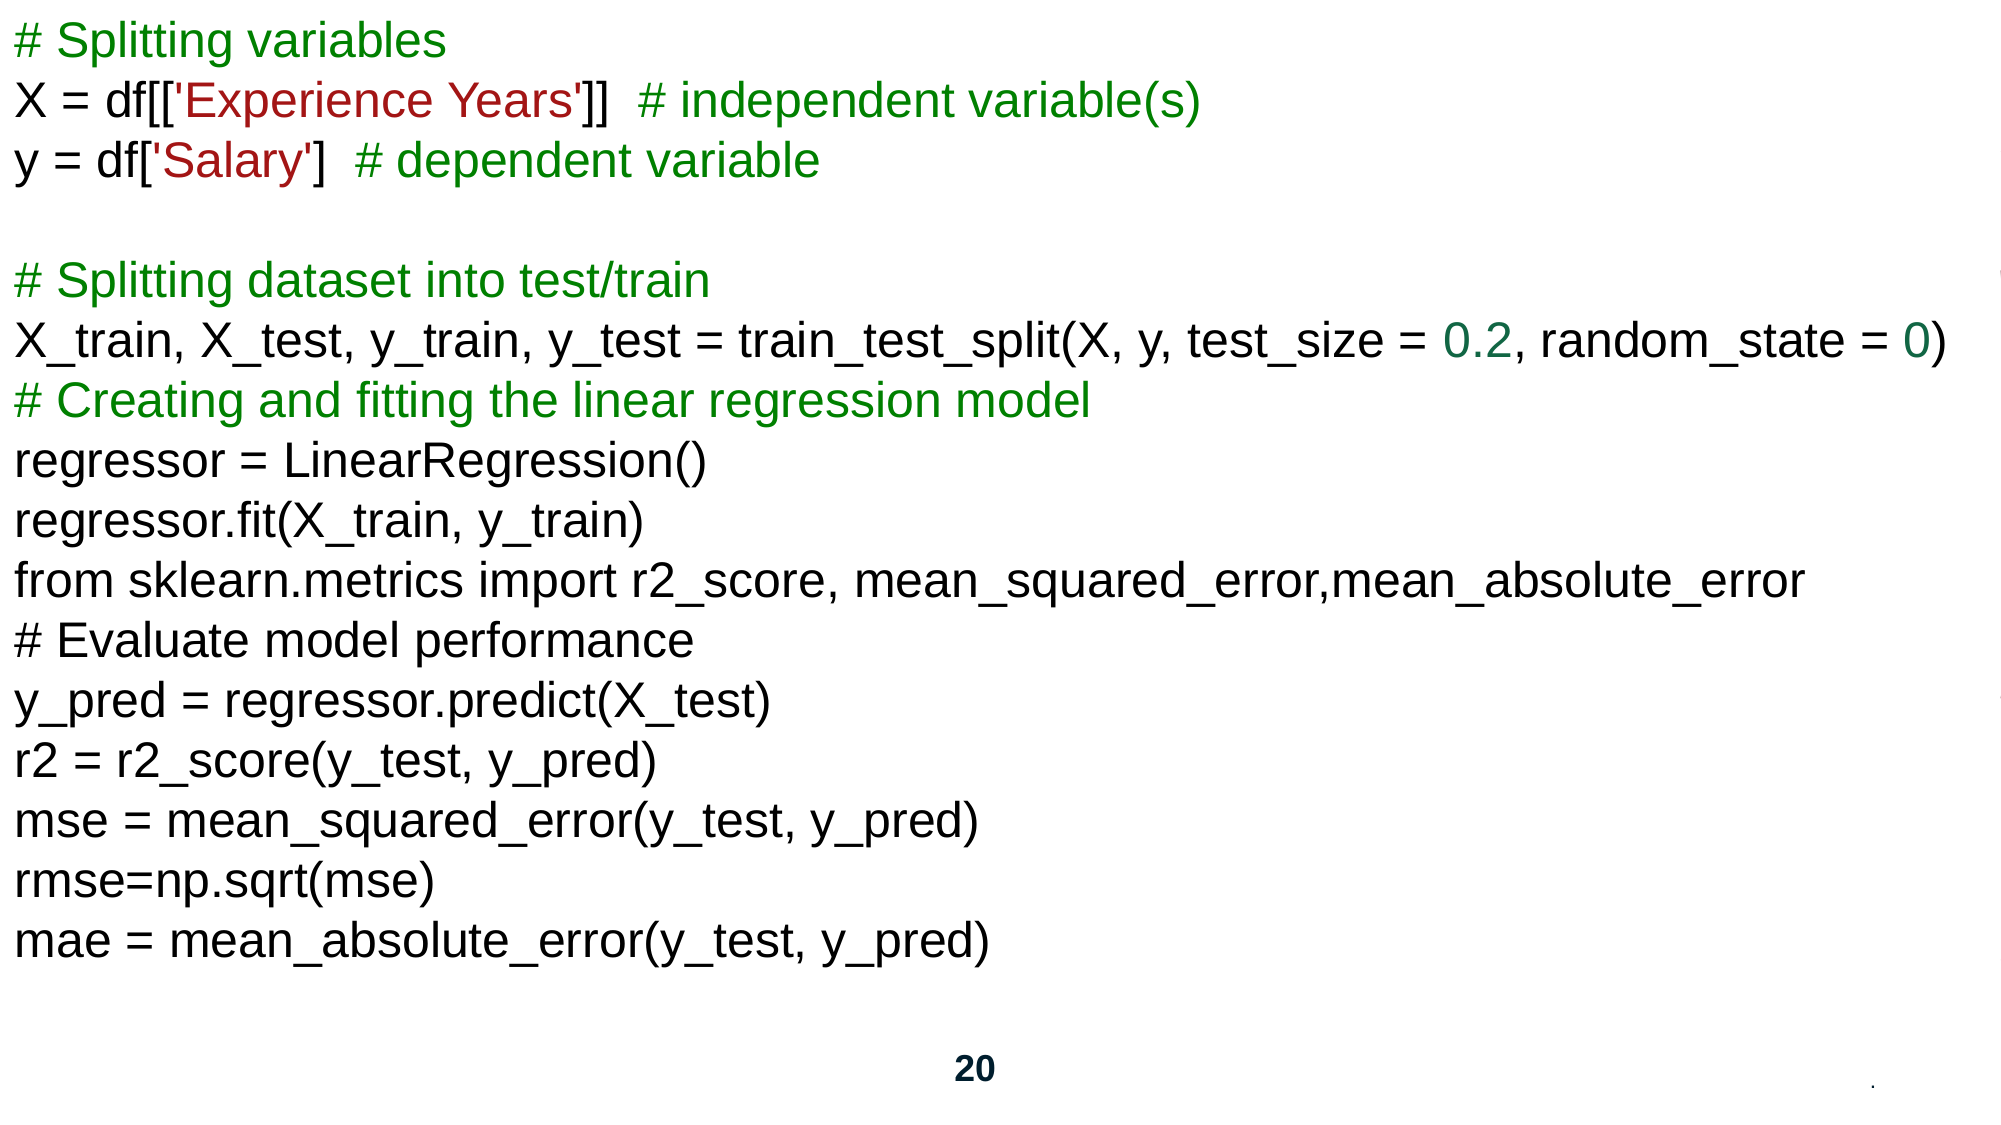

# Splitting variables
X = df[['Experience Years']]  # independent variable(s)
y = df['Salary']  # dependent variable

# Splitting dataset into test/train
X_train, X_test, y_train, y_test = train_test_split(X, y, test_size = 0.2, random_state = 0)
# Creating and fitting the linear regression model
regressor = LinearRegression()
regressor.fit(X_train, y_train)
from sklearn.metrics import r2_score, mean_squared_error,mean_absolute_error
# Evaluate model performance
y_pred = regressor.predict(X_test)
r2 = r2_score(y_test, y_pred)
mse = mean_squared_error(y_test, y_pred)
rmse=np.sqrt(mse)
mae = mean_absolute_error(y_test, y_pred)

#
20
.